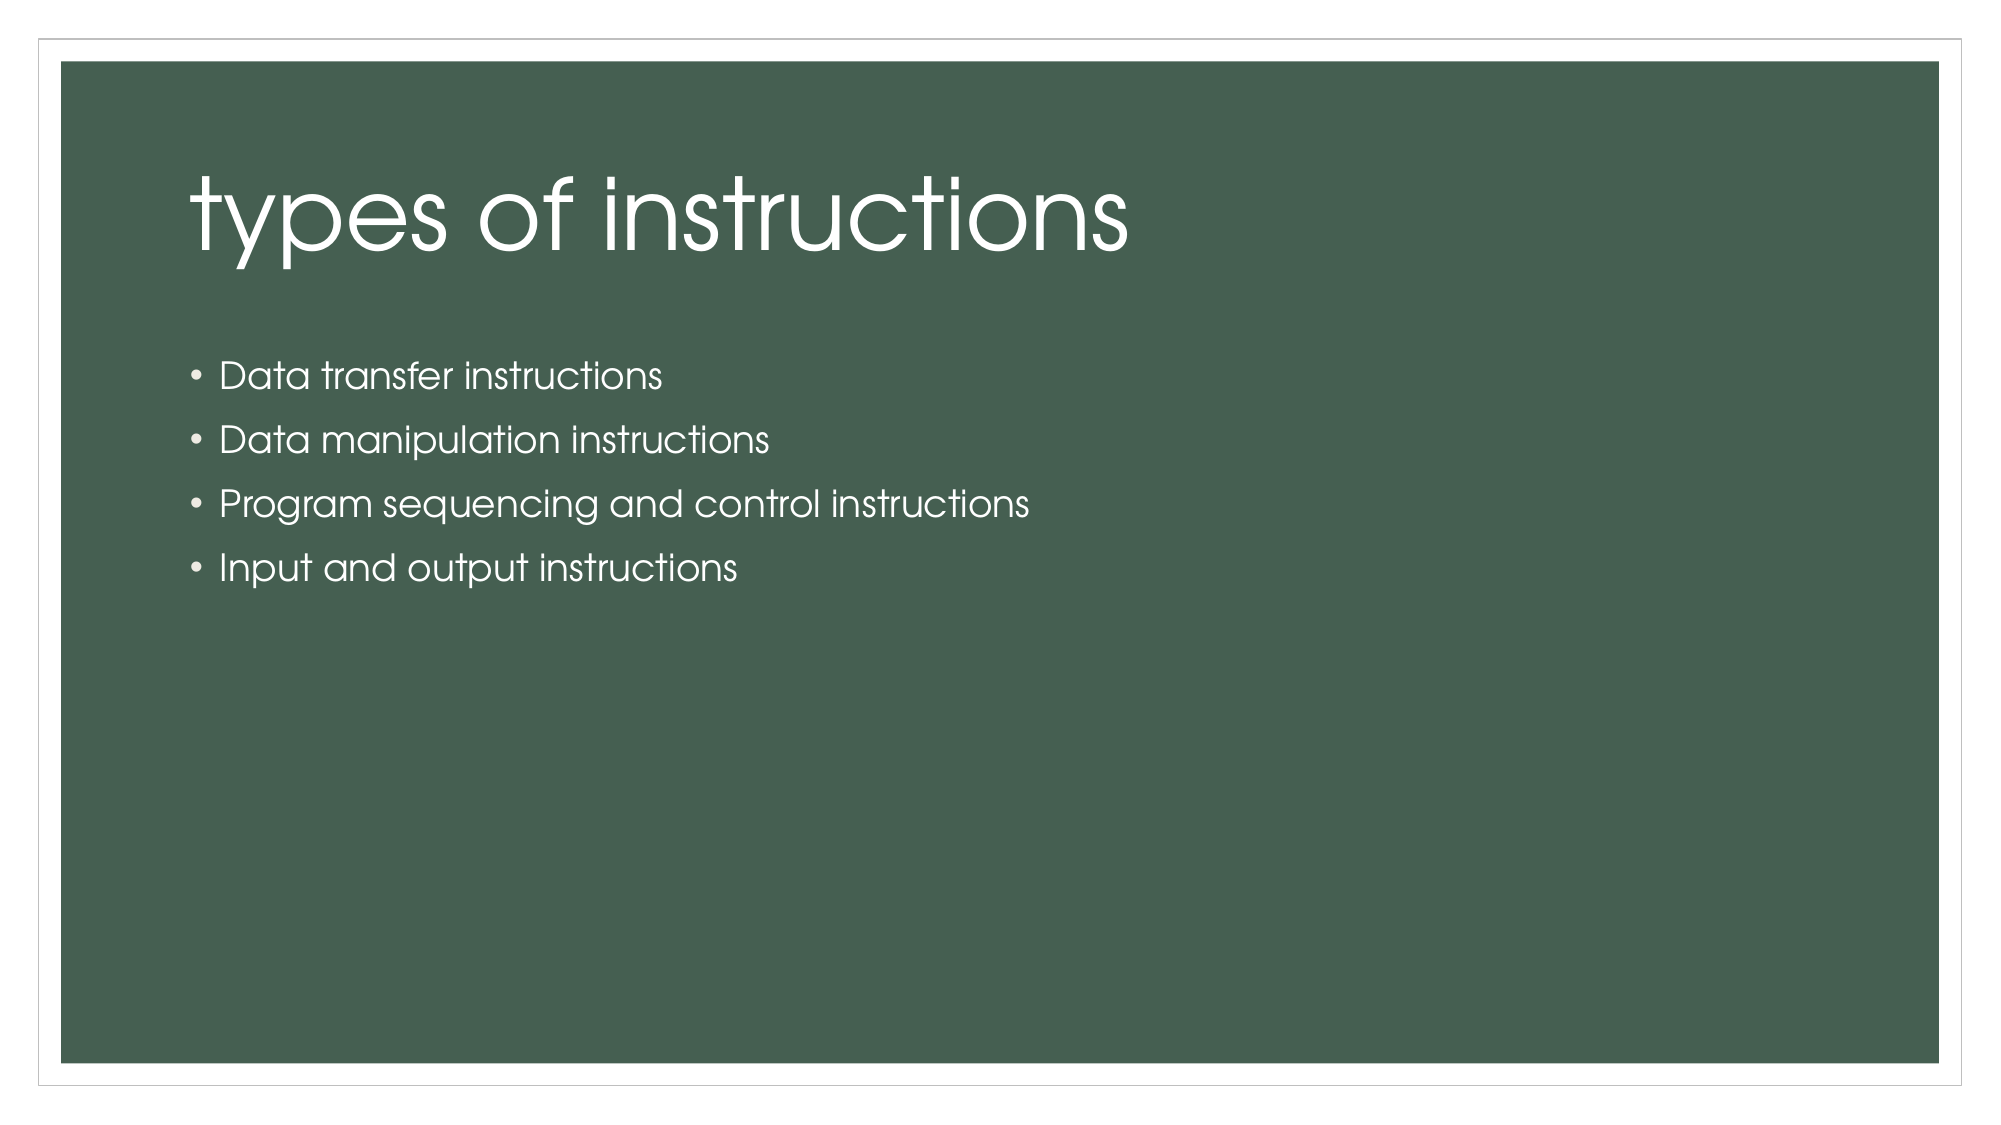

# types of instructions
Data transfer instructions
Data manipulation instructions
Program sequencing and control instructions
Input and output instructions